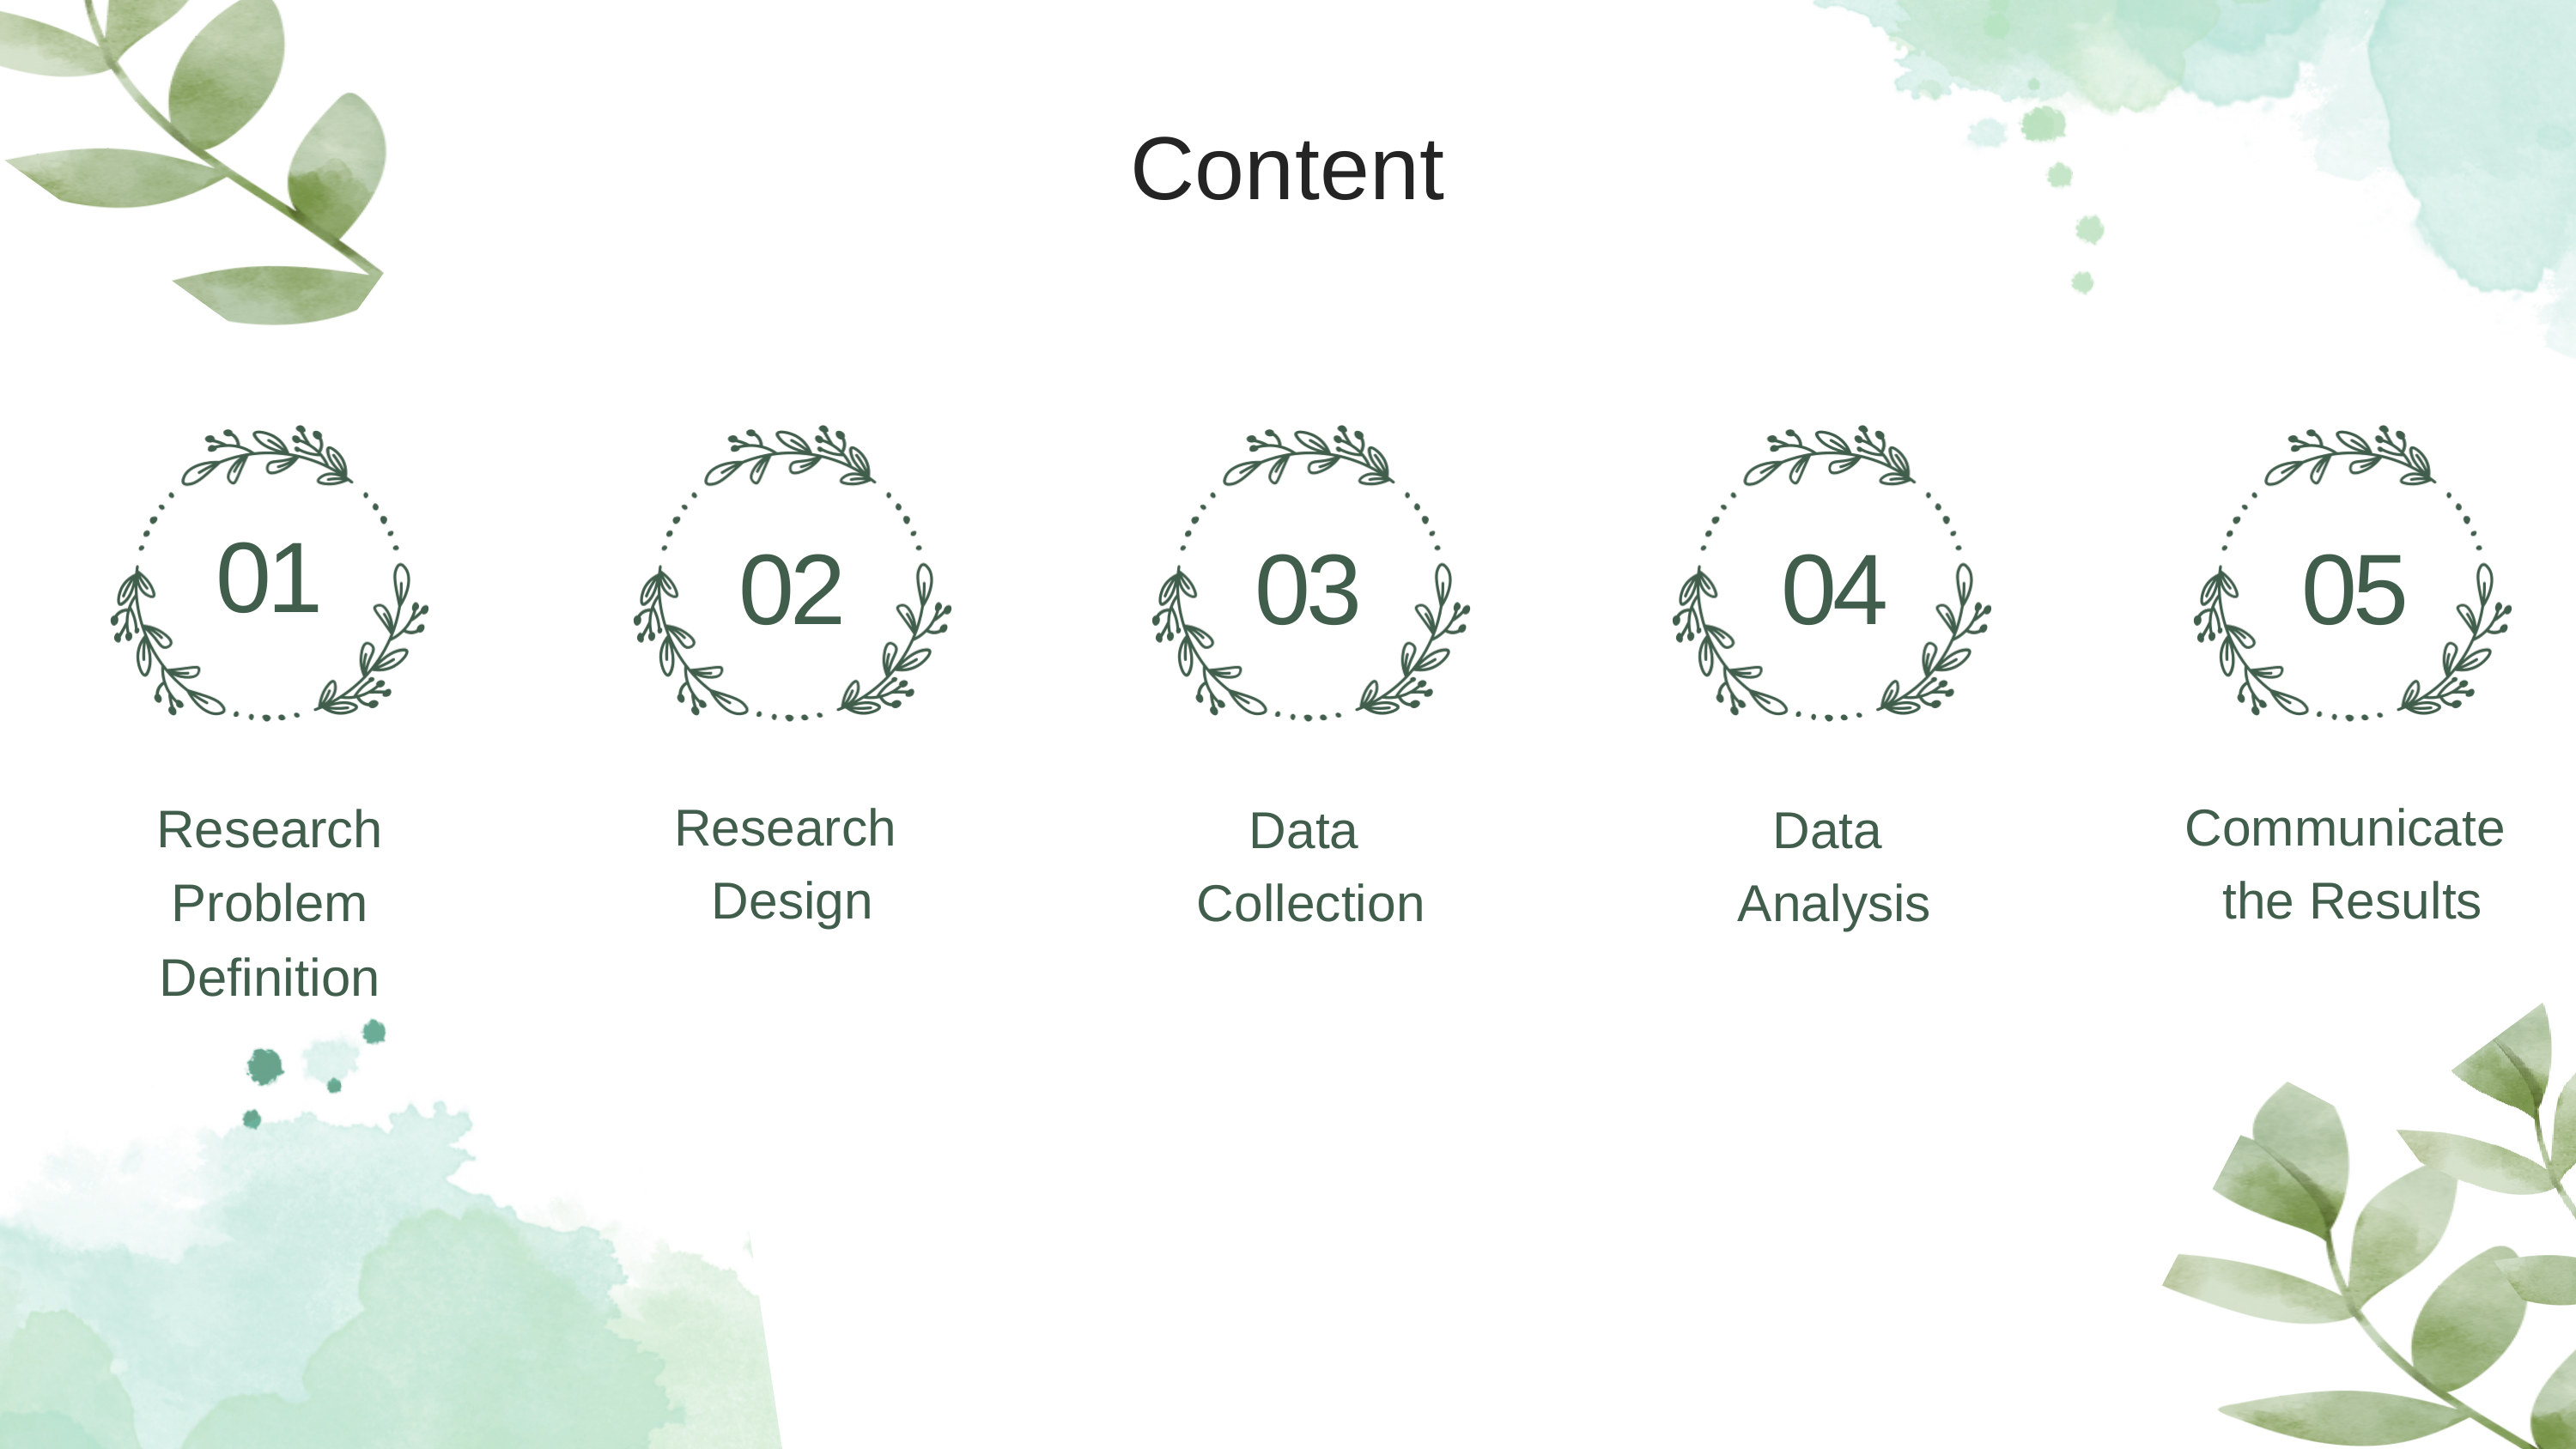

Content

01
02
04
03
05
Research Problem Definition
Research
Design
Communicate
the Results

Data
Collection
Data
Analysis